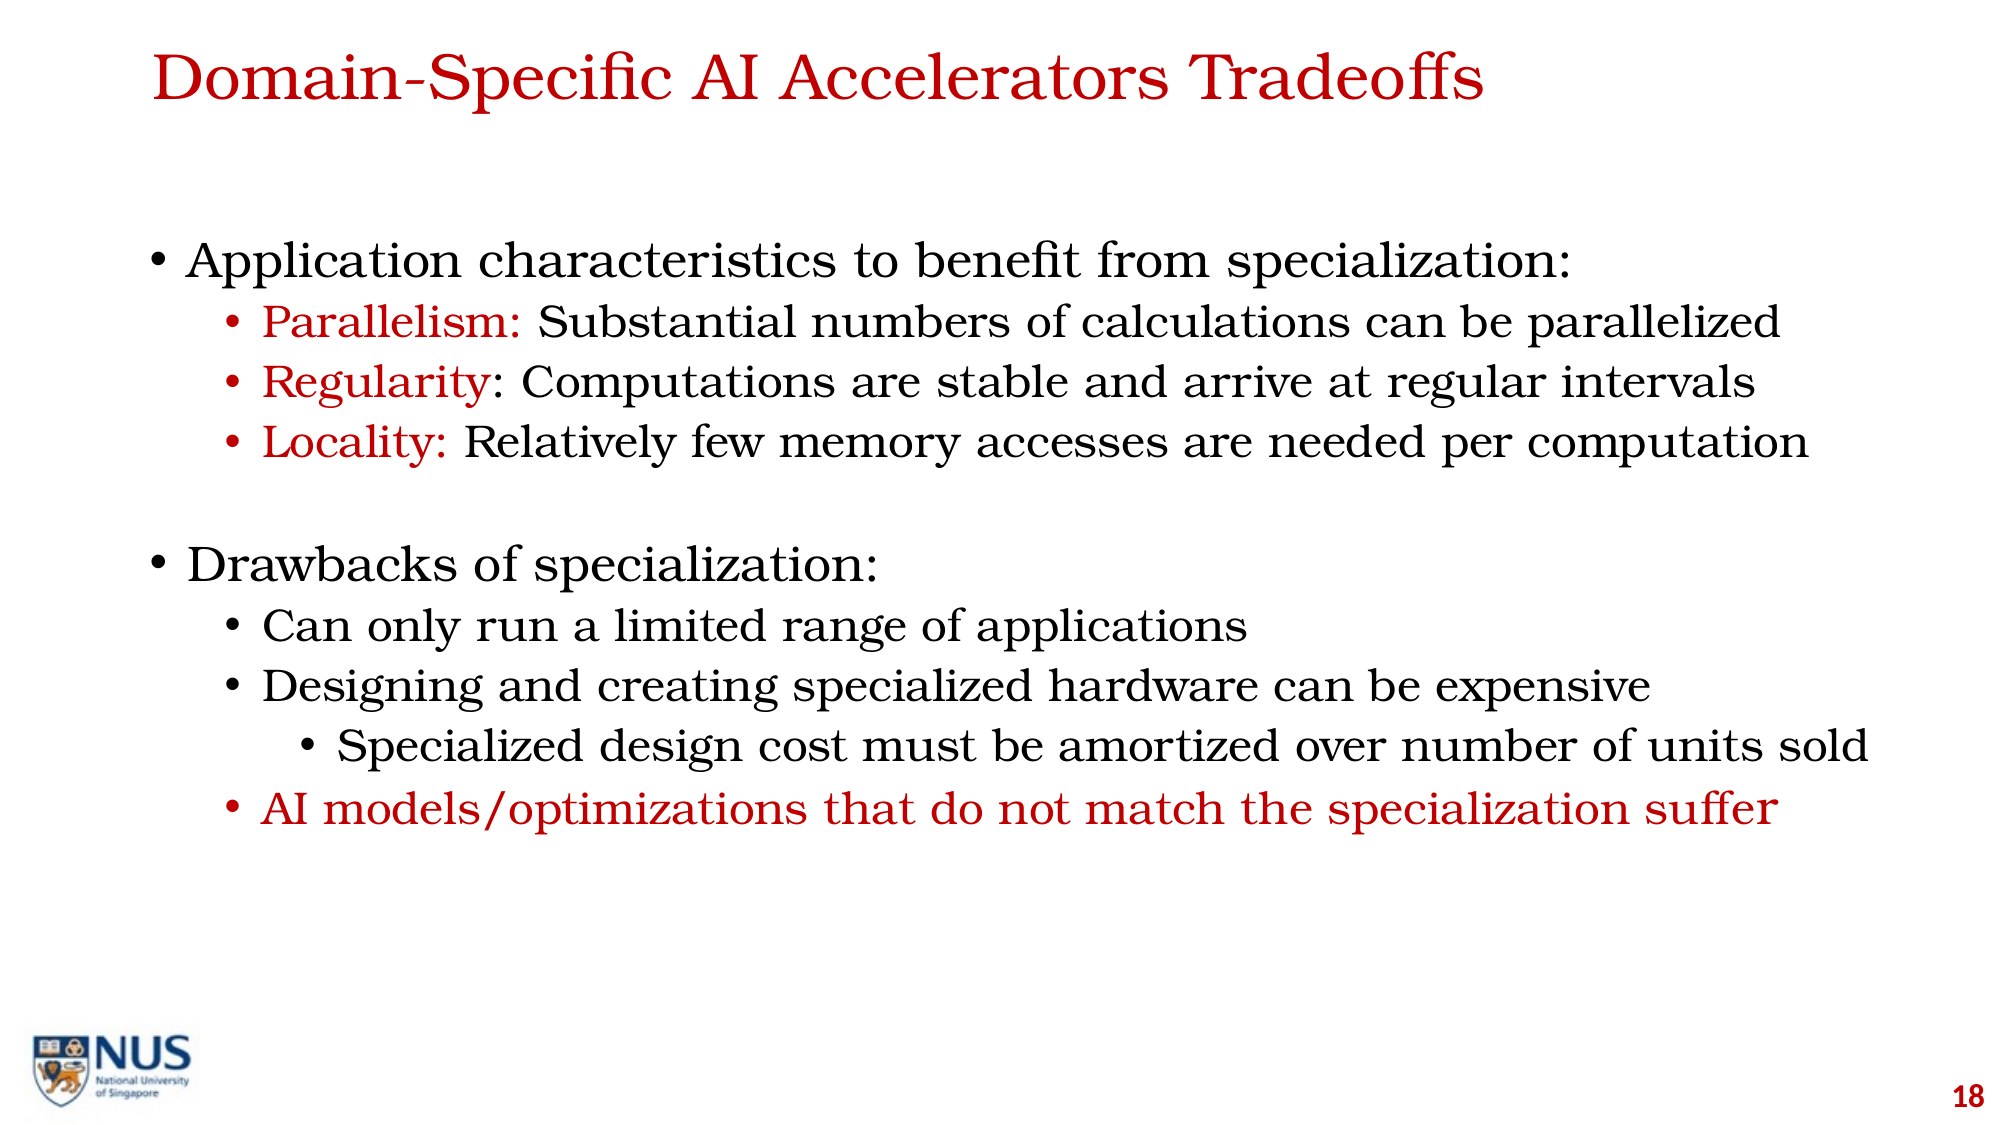

# Domain-Specific AI Accelerators Tradeoffs

Application characteristics to benefit from specialization:
Parallelism: Substantial numbers of calculations can be parallelized
Regularity: Computations are stable and arrive at regular intervals
Locality: Relatively few memory accesses are needed per computation
Drawbacks of specialization:
Can only run a limited range of applications
Designing and creating specialized hardware can be expensive
Specialized design cost must be amortized over number of units sold
AI models/optimizations that do not match the specialization suffer

18